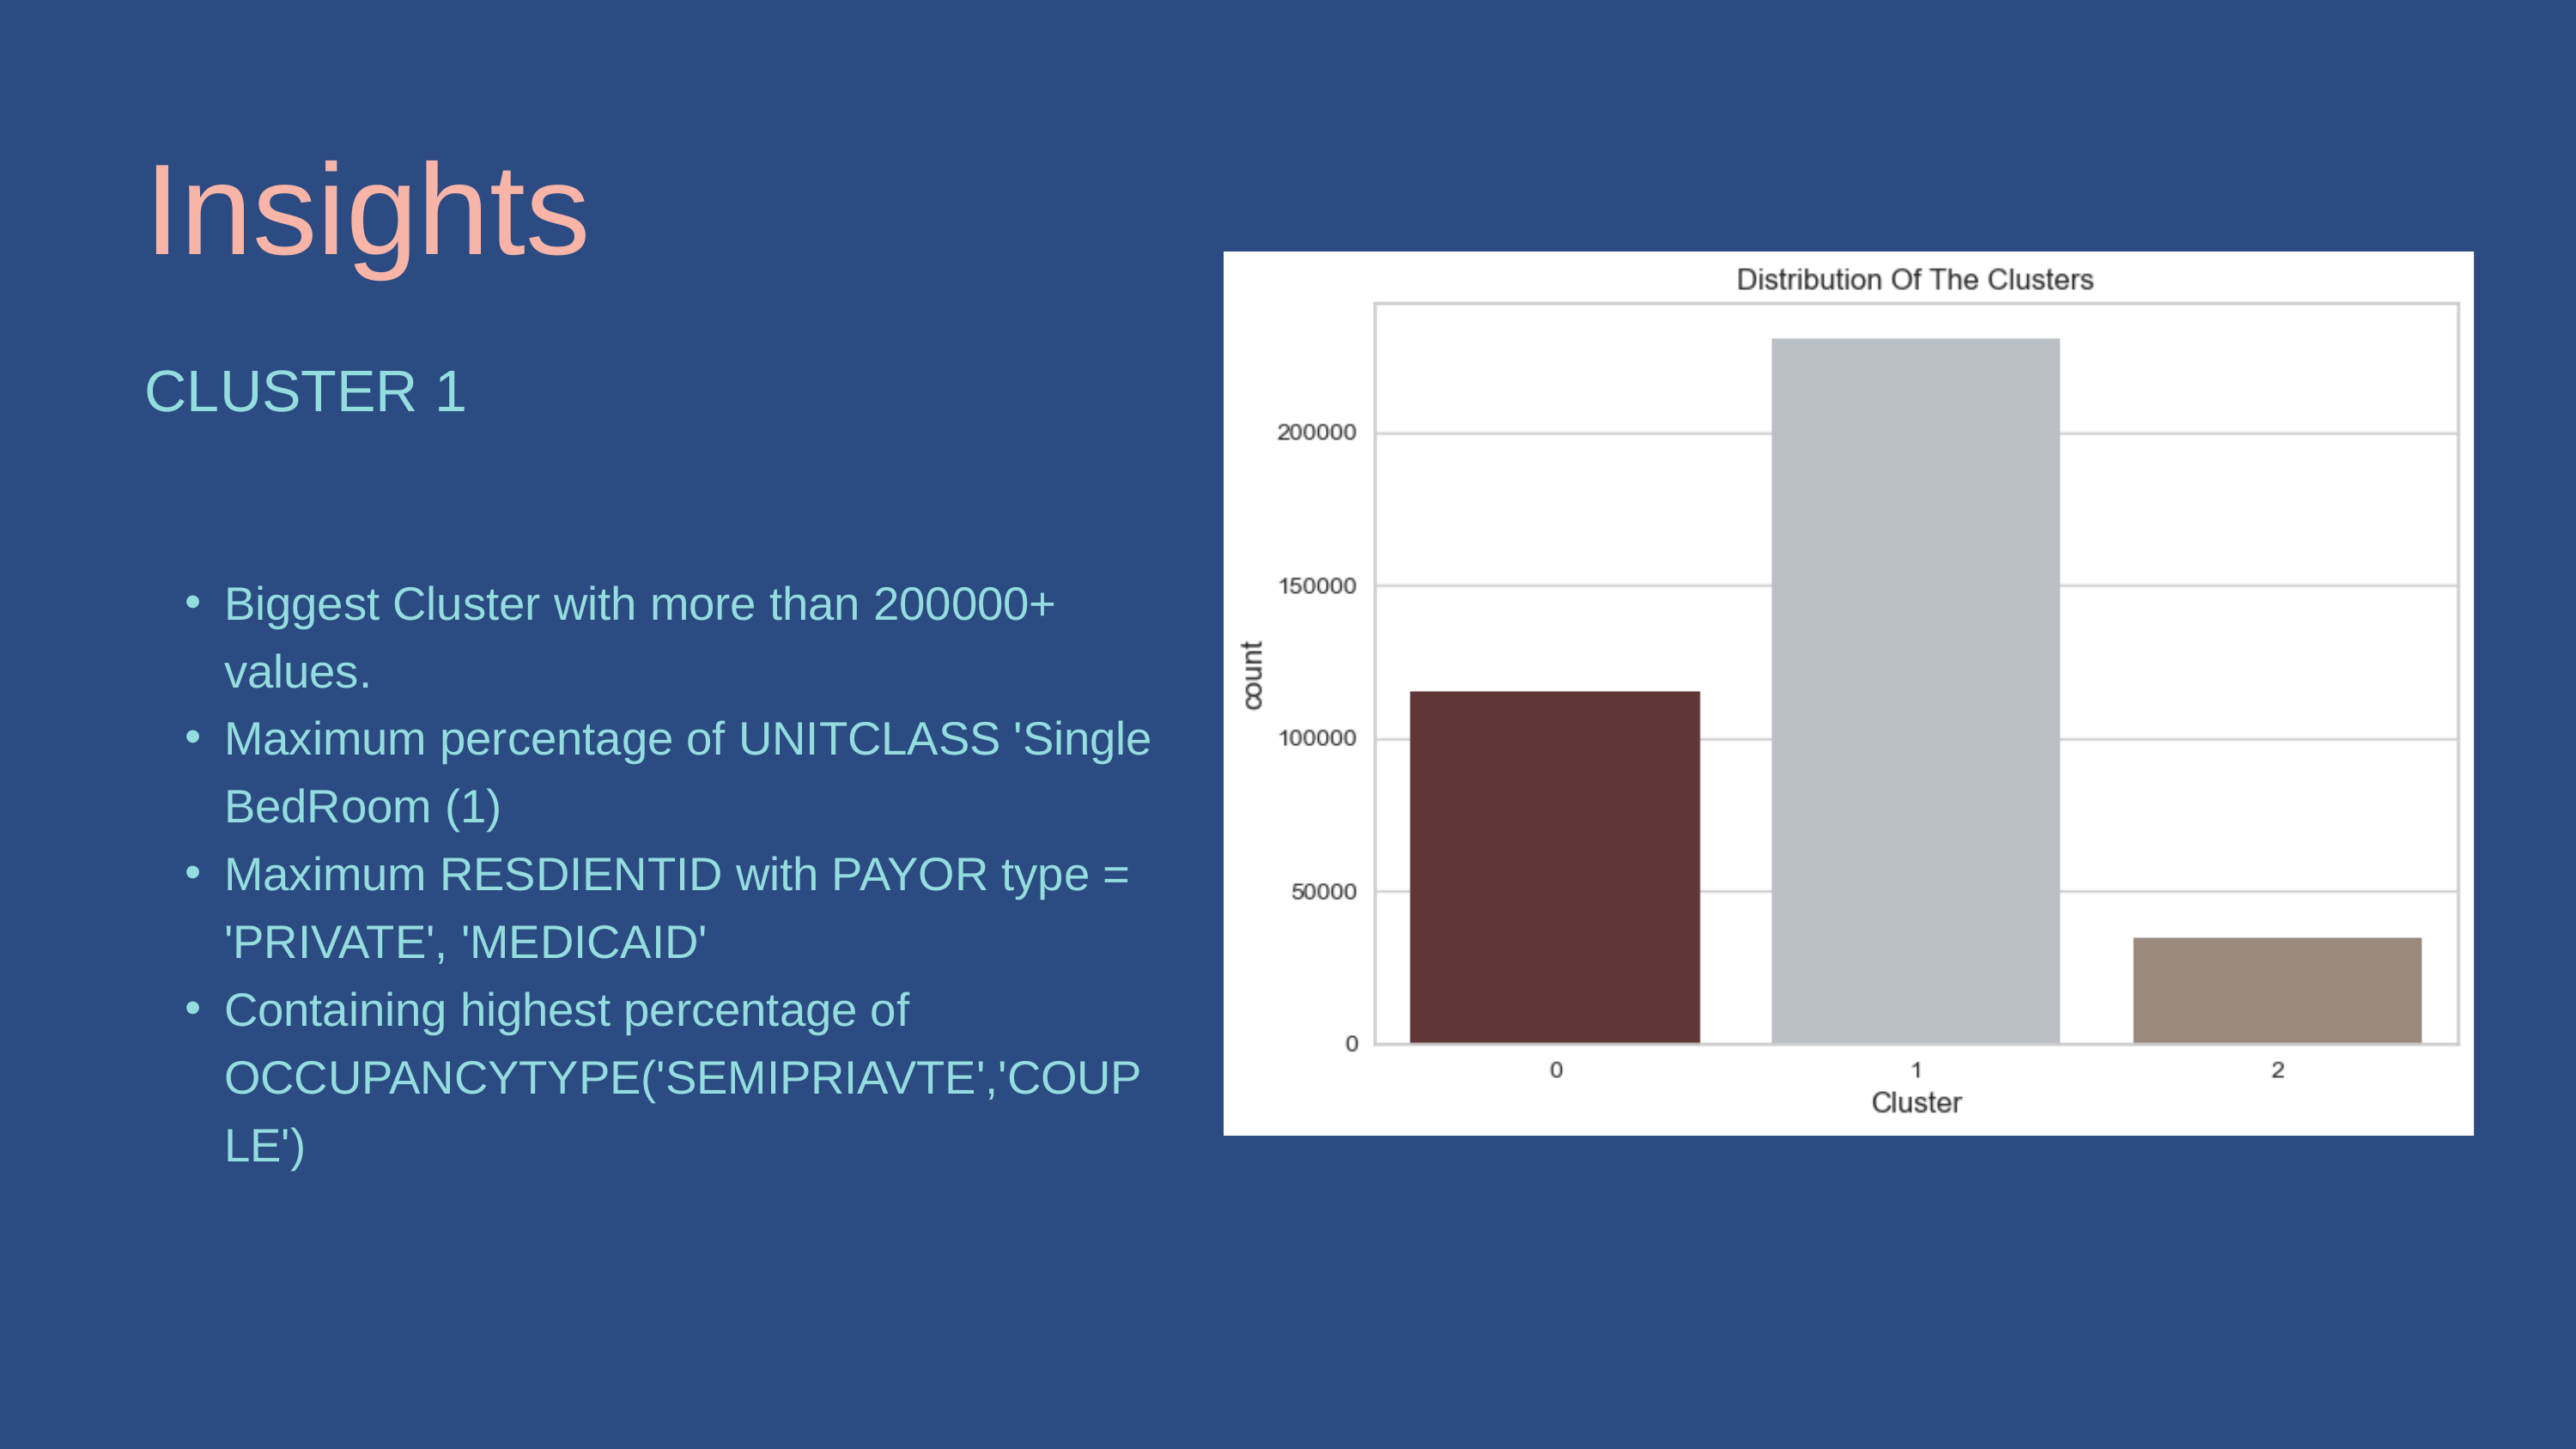

Insights

CLUSTER 1
Biggest Cluster with more than 200000+ values.
Maximum percentage of UNITCLASS 'Single BedRoom (1)
Maximum RESDIENTID with PAYOR type = 'PRIVATE', 'MEDICAID'
Containing highest percentage of OCCUPANCYTYPE('SEMIPRIAVTE','COUPLE')